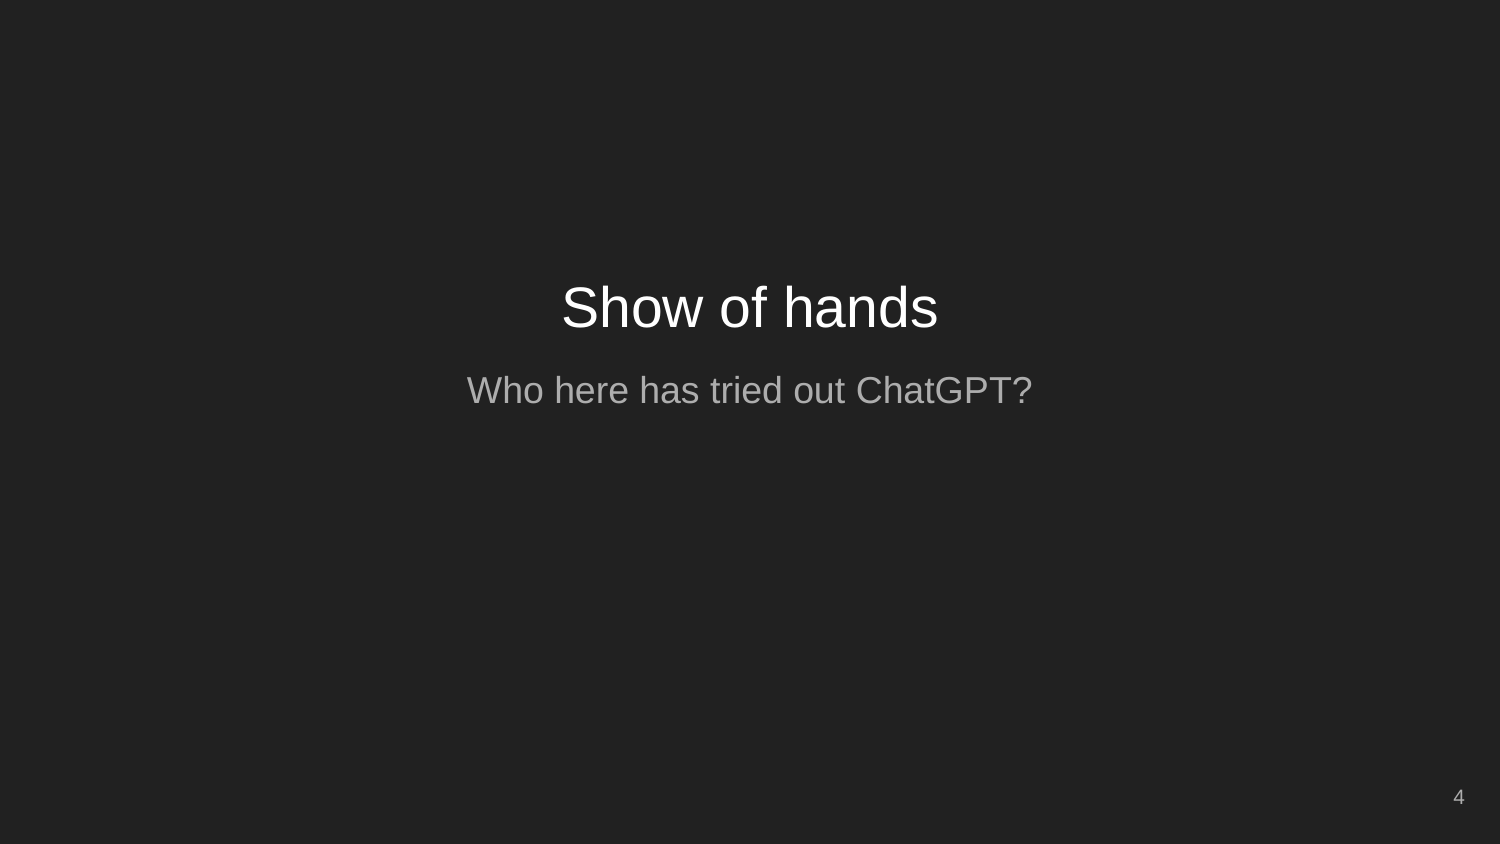

# Show of hands
Who here has tried out ChatGPT?
4